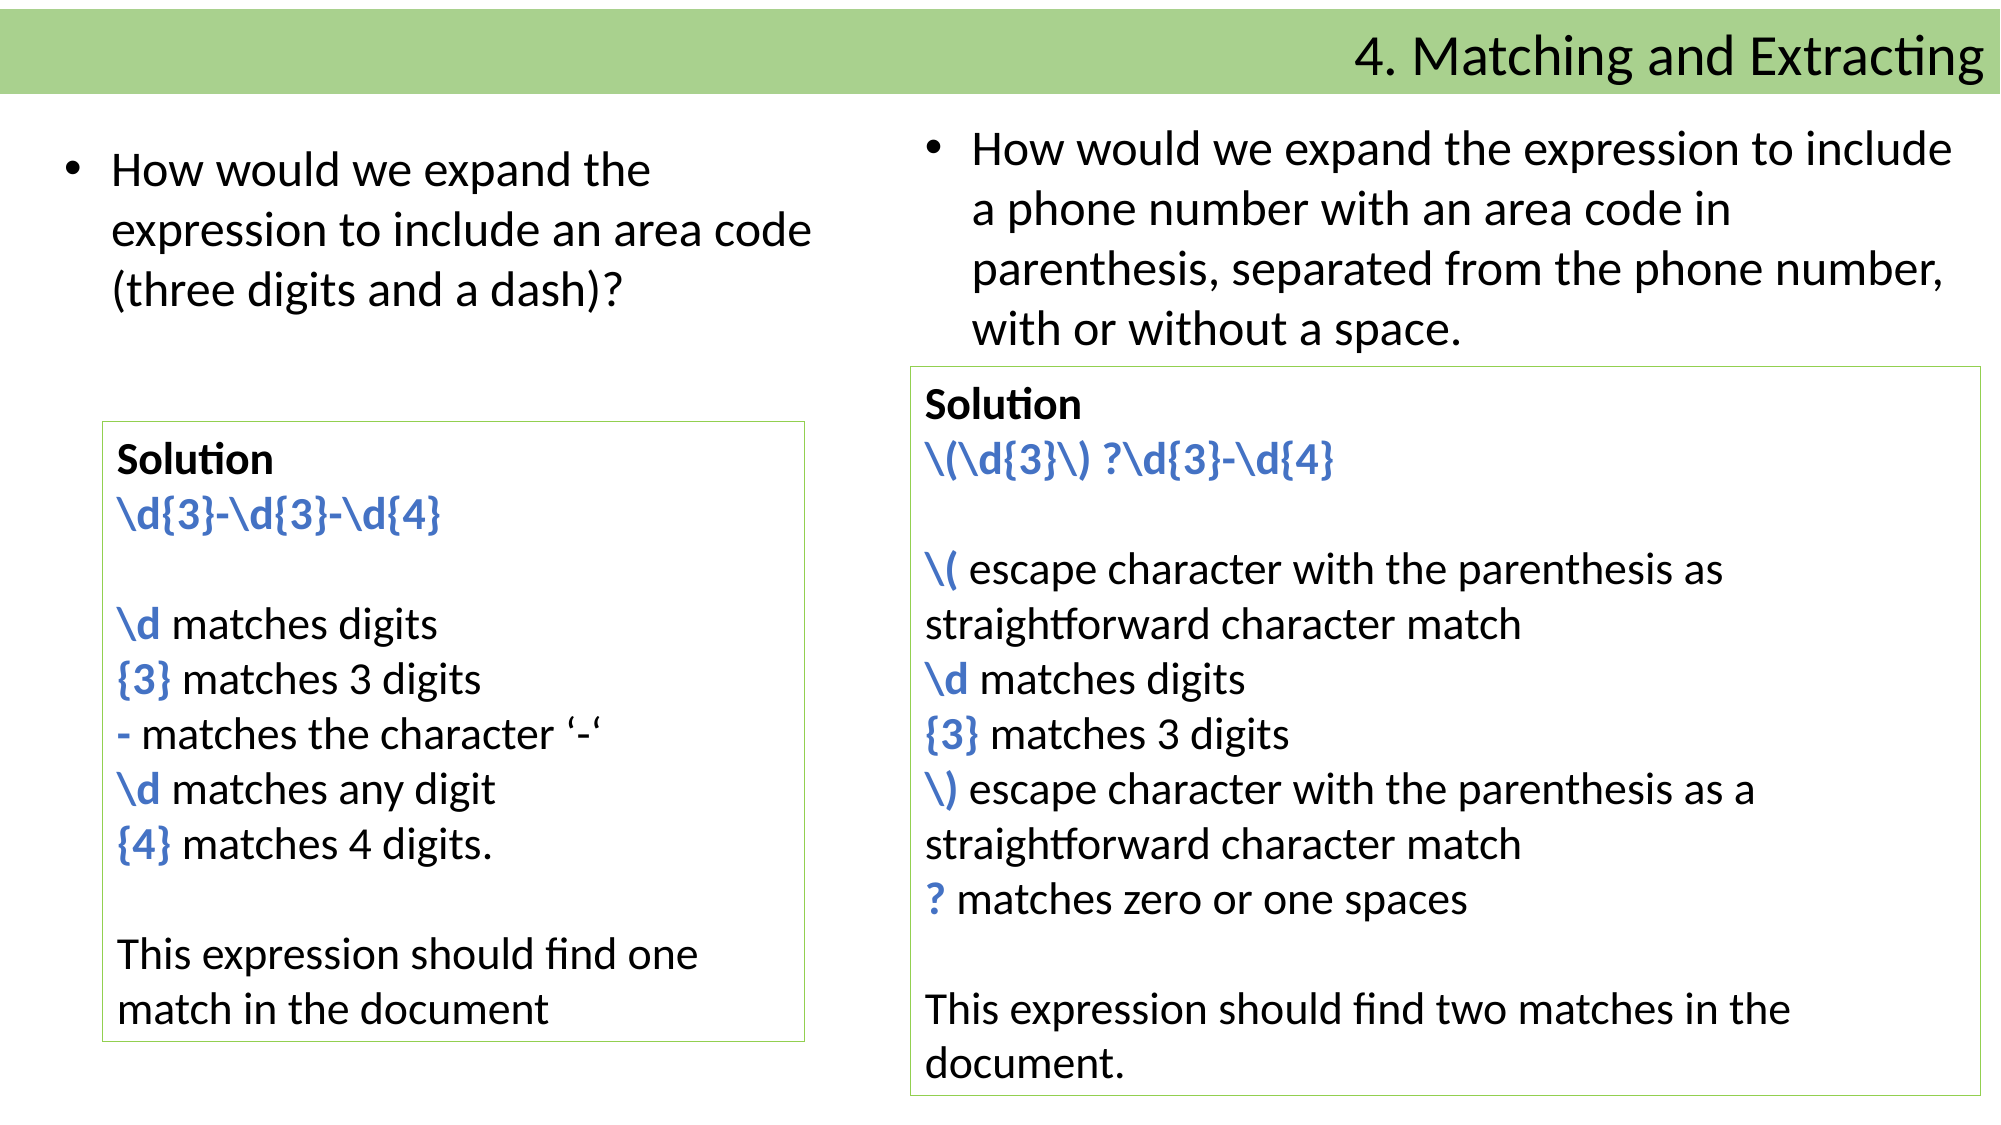

4. Matching and Extracting
How would we expand the expression to include a phone number with an area code in parenthesis, separated from the phone number, with or without a space.
How would we expand the expression to include an area code (three digits and a dash)?

Solution
\(\d{3}\) ?\d{3}-\d{4}

\( escape character with the parenthesis as straightforward character match
\d matches digits
{3} matches 3 digits
\) escape character with the parenthesis as a straightforward character match
? matches zero or one spaces

This expression should find two matches in the document.
Solution
\d{3}-\d{3}-\d{4}

\d matches digits
{3} matches 3 digits
- matches the character ‘-‘
\d matches any digit
{4} matches 4 digits.

This expression should find one match in the document